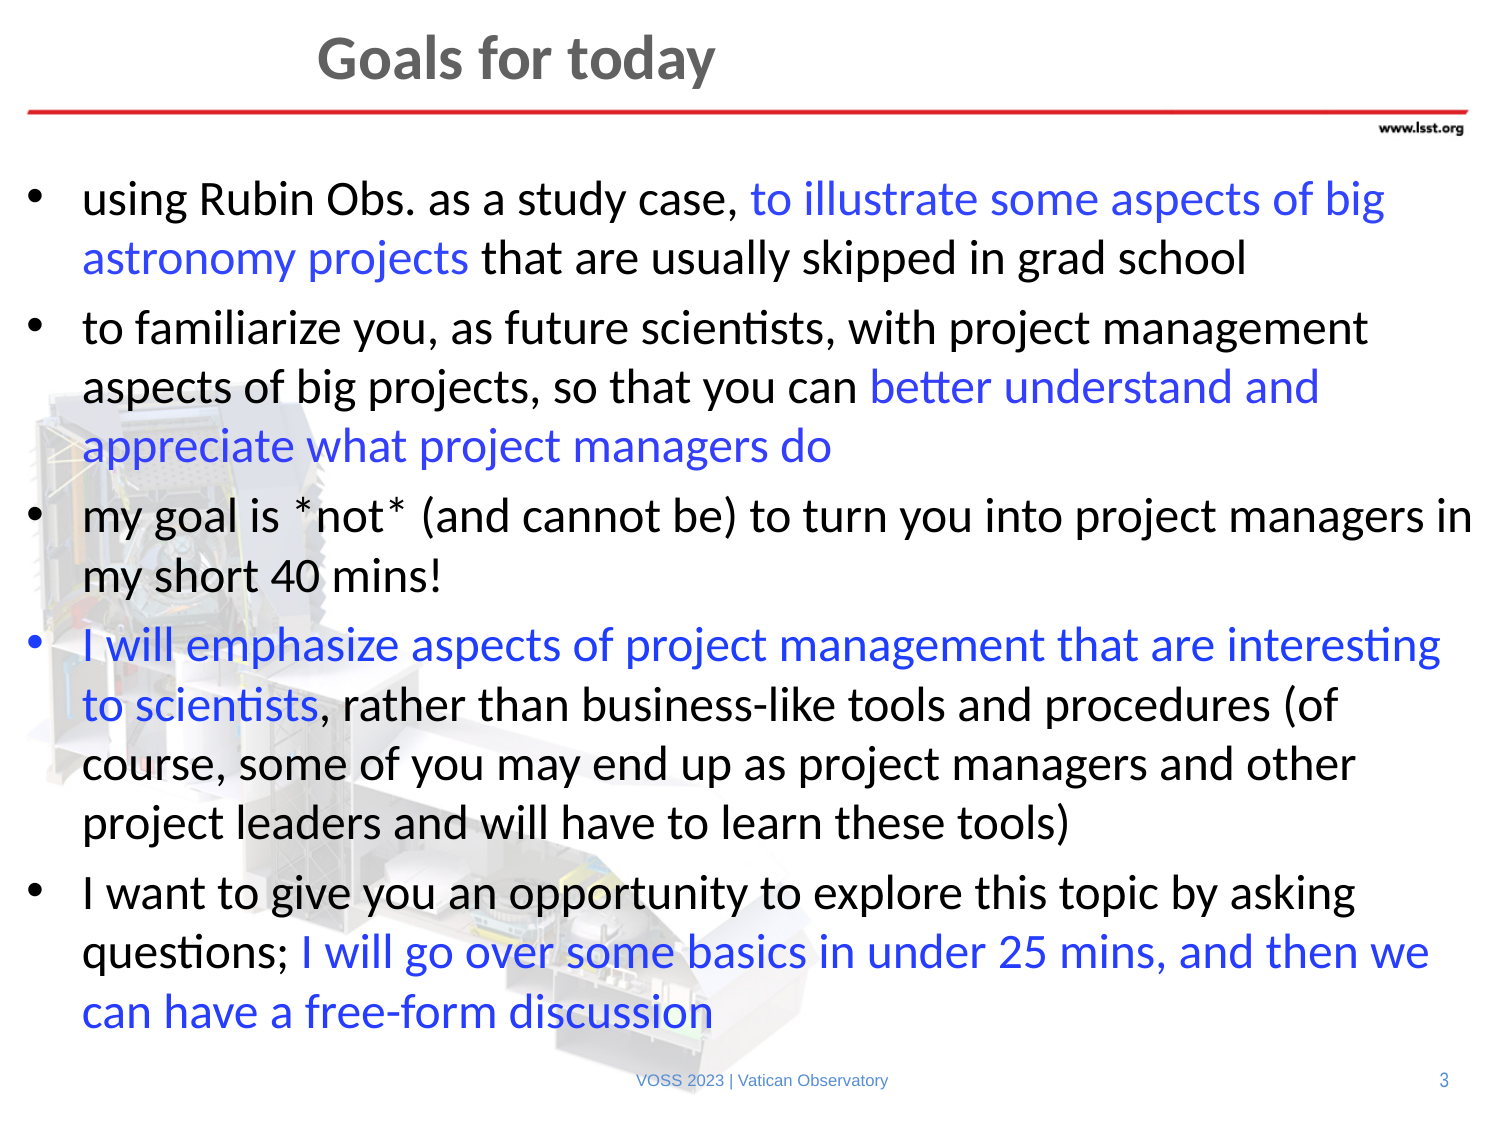

# Goals for today
using Rubin Obs. as a study case, to illustrate some aspects of big astronomy projects that are usually skipped in grad school
to familiarize you, as future scientists, with project management aspects of big projects, so that you can better understand and appreciate what project managers do
my goal is *not* (and cannot be) to turn you into project managers in my short 40 mins!
I will emphasize aspects of project management that are interesting to scientists, rather than business-like tools and procedures (of course, some of you may end up as project managers and other project leaders and will have to learn these tools)
I want to give you an opportunity to explore this topic by asking questions; I will go over some basics in under 25 mins, and then we can have a free-form discussion
3